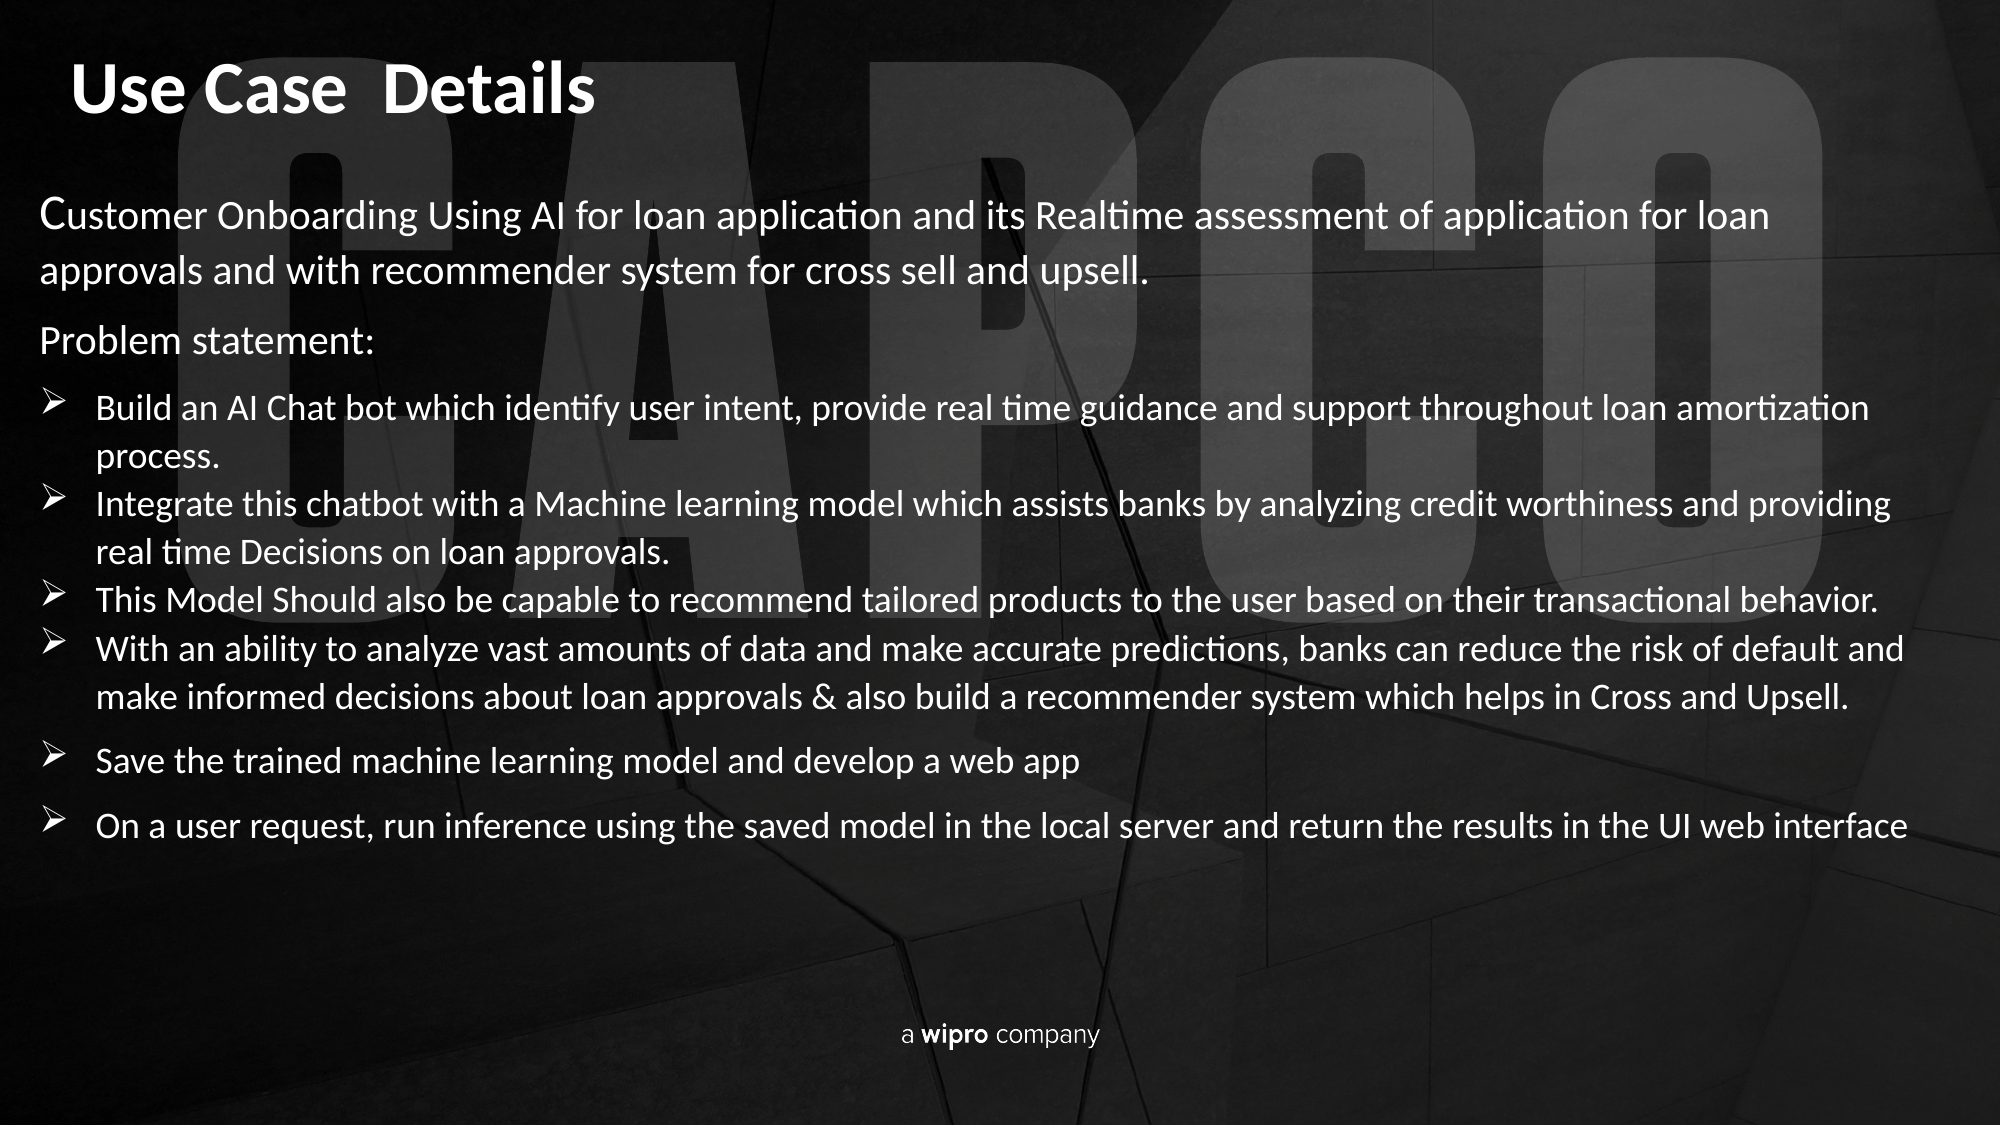

Use Case  Details
Customer Onboarding Using AI for loan application and its Realtime assessment of application for loan approvals and with recommender system for cross sell and upsell.
Problem statement:
Build an AI Chat bot which identify user intent, provide real time guidance and support throughout loan amortization process.
Integrate this chatbot with a Machine learning model which assists banks by analyzing credit worthiness and providing real time Decisions on loan approvals.
This Model Should also be capable to recommend tailored products to the user based on their transactional behavior.
With an ability to analyze vast amounts of data and make accurate predictions, banks can reduce the risk of default and make informed decisions about loan approvals & also build a recommender system which helps in Cross and Upsell.
Save the trained machine learning model and develop a web app
On a user request, run inference using the saved model in the local server and return the results in the UI web interface